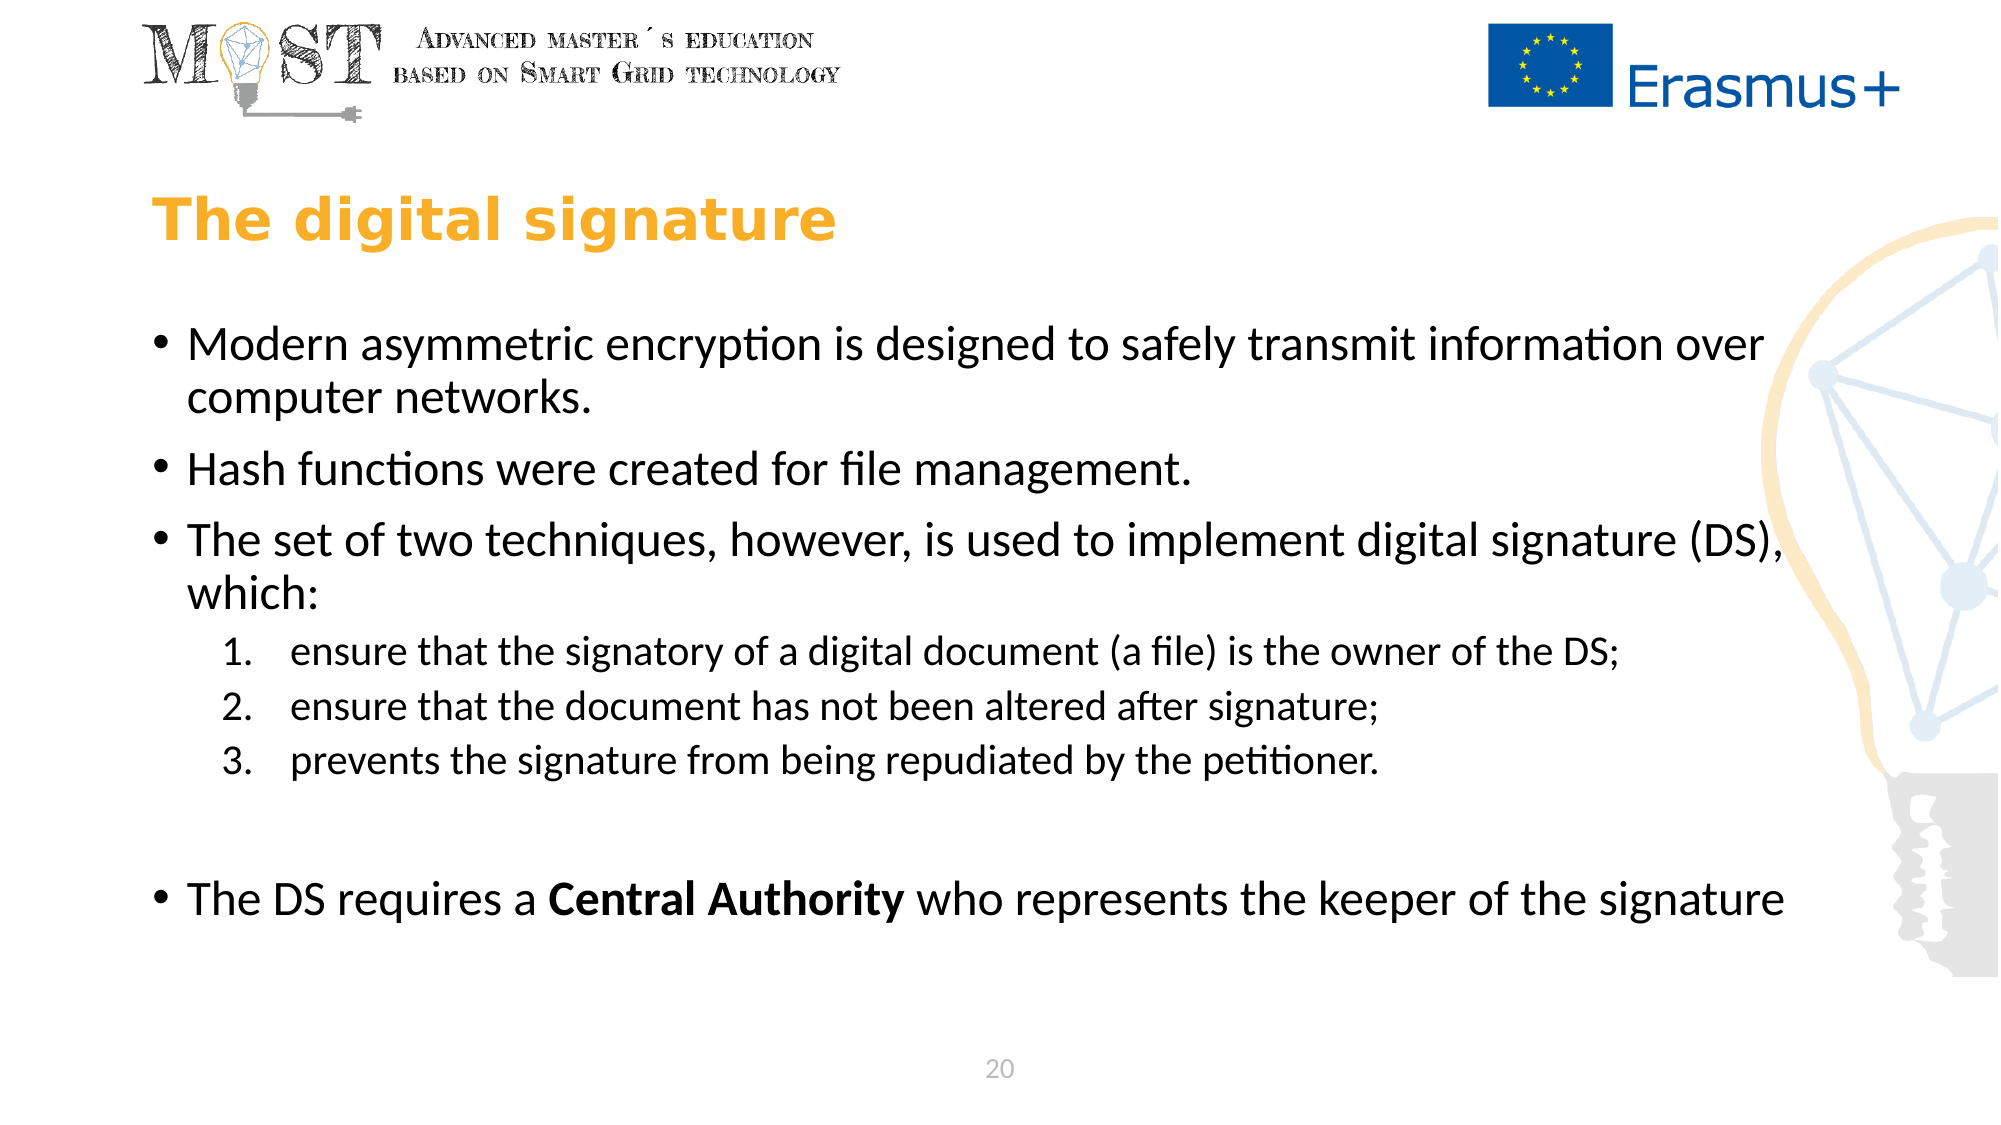

# The digital signature
Modern asymmetric encryption is designed to safely transmit information over computer networks.
Hash functions were created for file management.
The set of two techniques, however, is used to implement digital signature (DS), which:
ensure that the signatory of a digital document (a file) is the owner of the DS;
ensure that the document has not been altered after signature;
prevents the signature from being repudiated by the petitioner.

The DS requires a Central Authority who represents the keeper of the signature
20